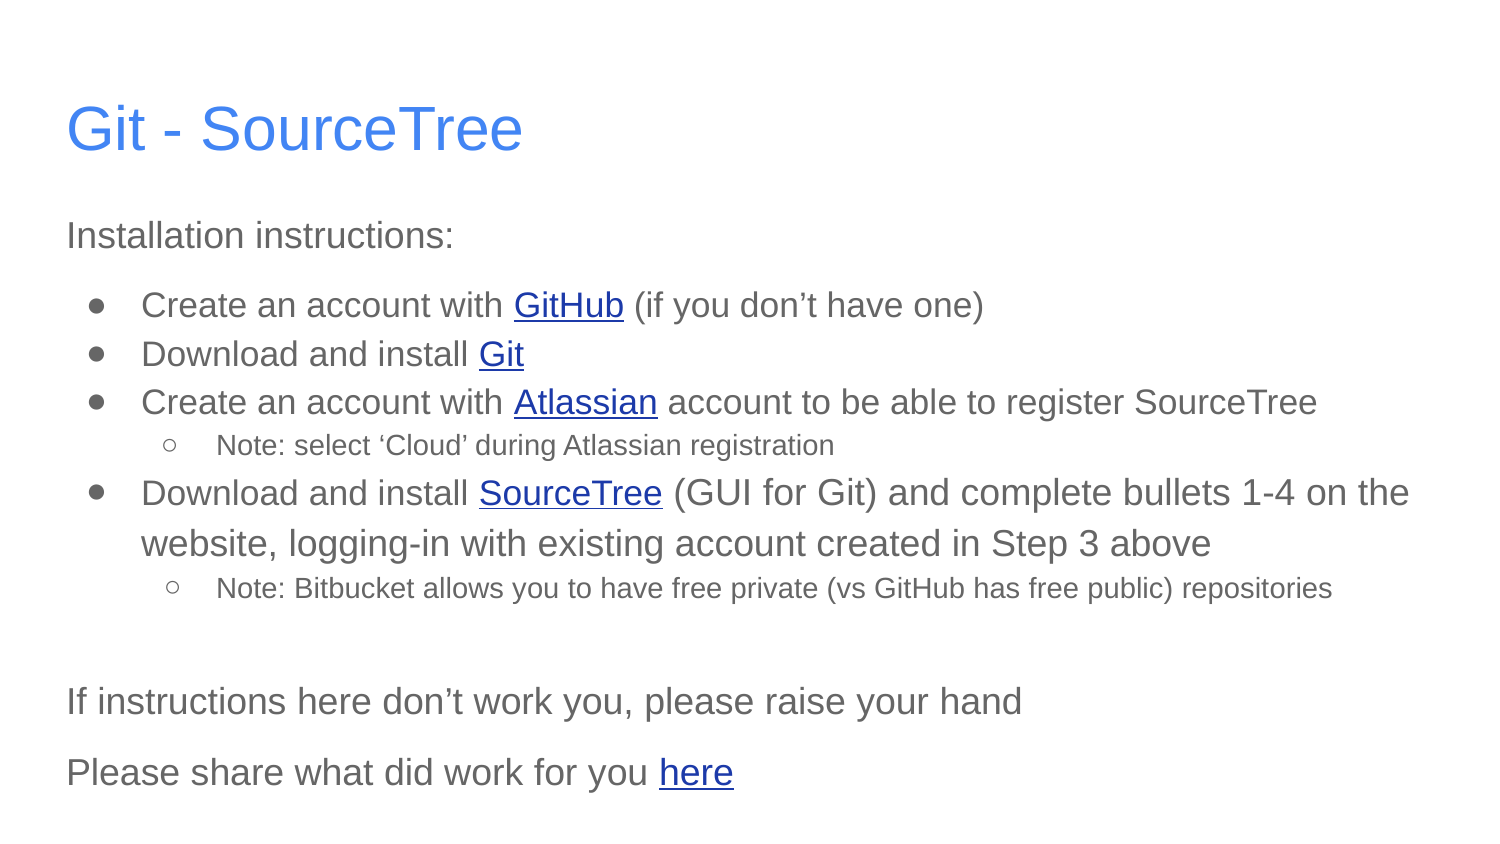

# Git - SourceTree
Installation instructions:
Create an account with GitHub (if you don’t have one)
Download and install Git
Create an account with Atlassian account to be able to register SourceTree
Note: select ‘Cloud’ during Atlassian registration
Download and install SourceTree (GUI for Git) and complete bullets 1-4 on the website, logging-in with existing account created in Step 3 above
Note: Bitbucket allows you to have free private (vs GitHub has free public) repositories

If instructions here don’t work you, please raise your hand
Please share what did work for you here